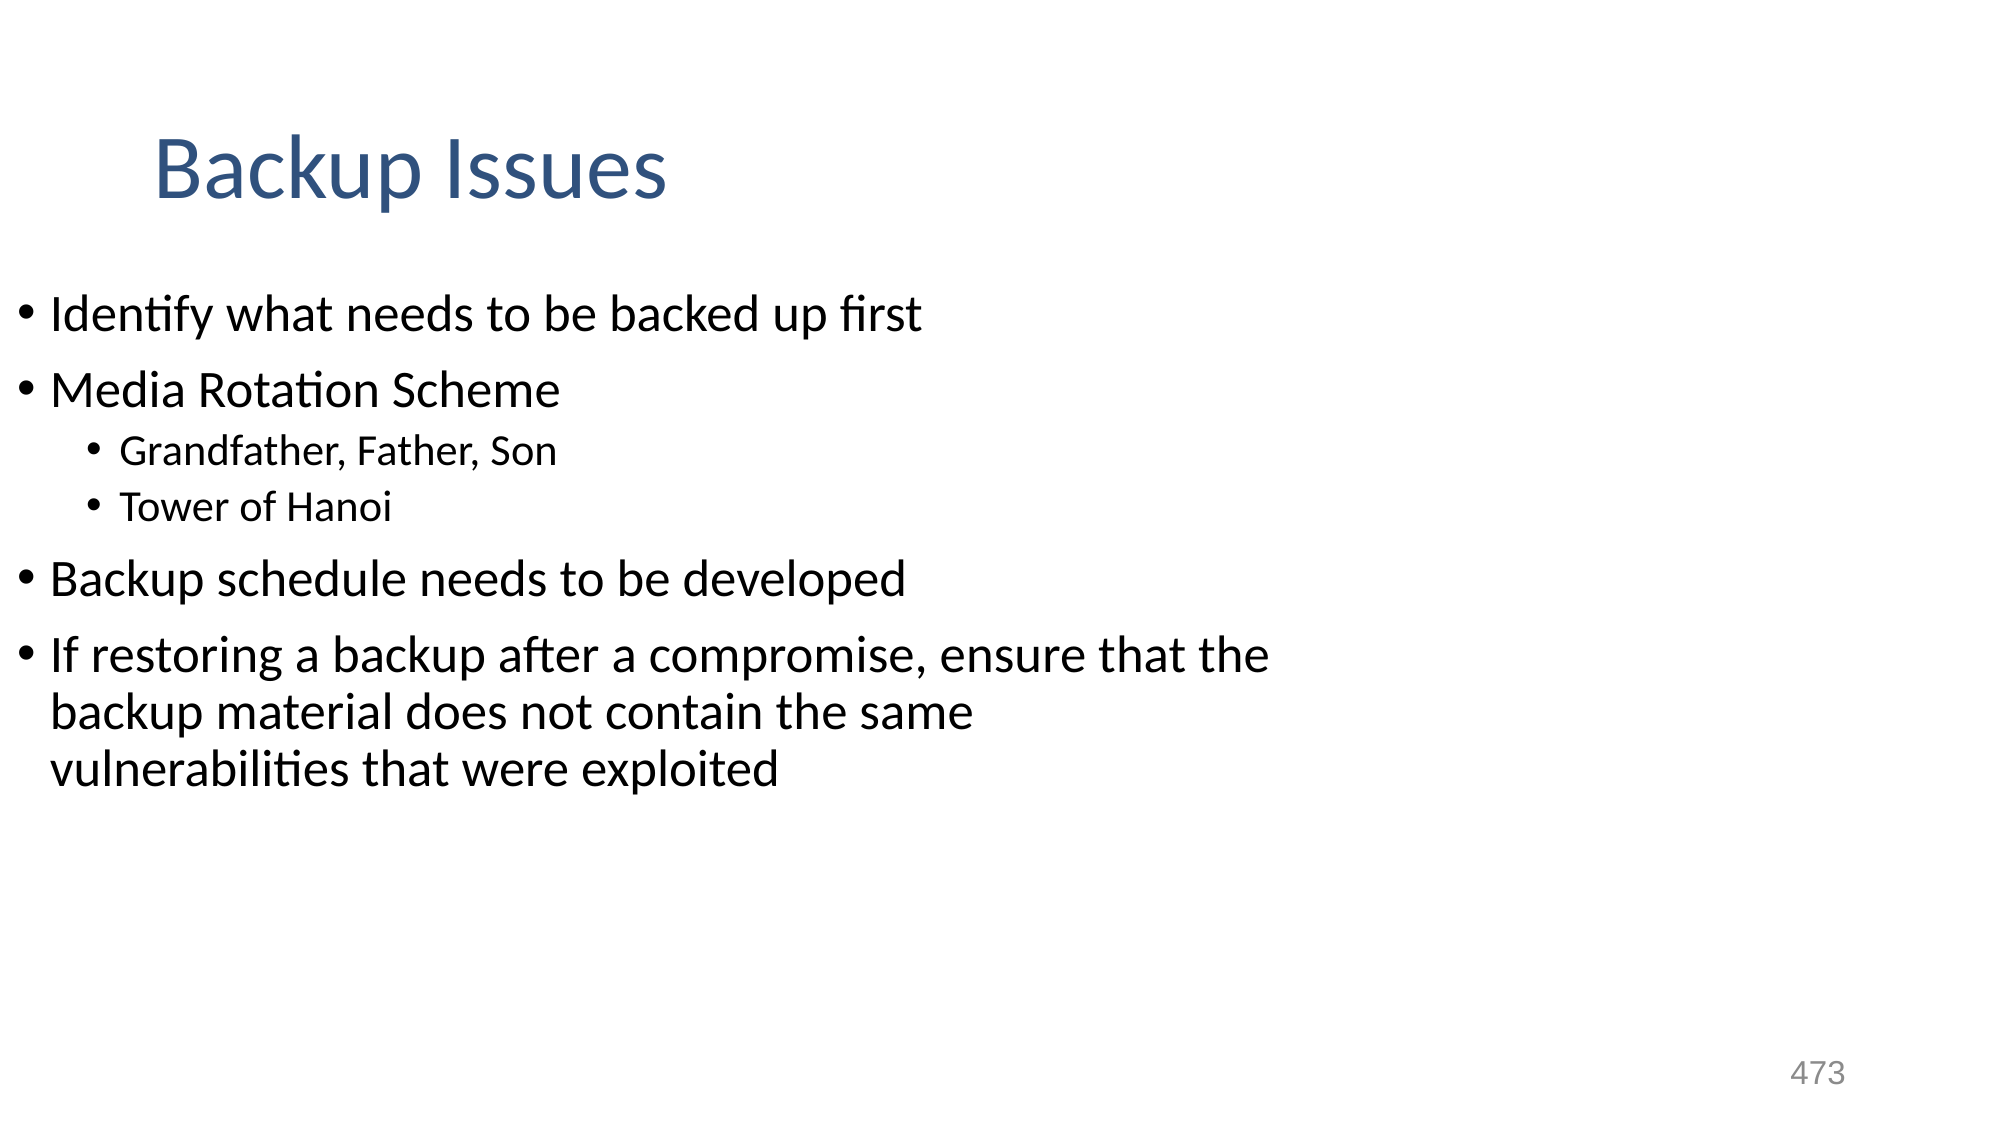

# Backup Issues
Identify what needs to be backed up first
Media Rotation Scheme
Grandfather, Father, Son
Tower of Hanoi
Backup schedule needs to be developed
If restoring a backup after a compromise, ensure that the backup material does not contain the same vulnerabilities that were exploited

473